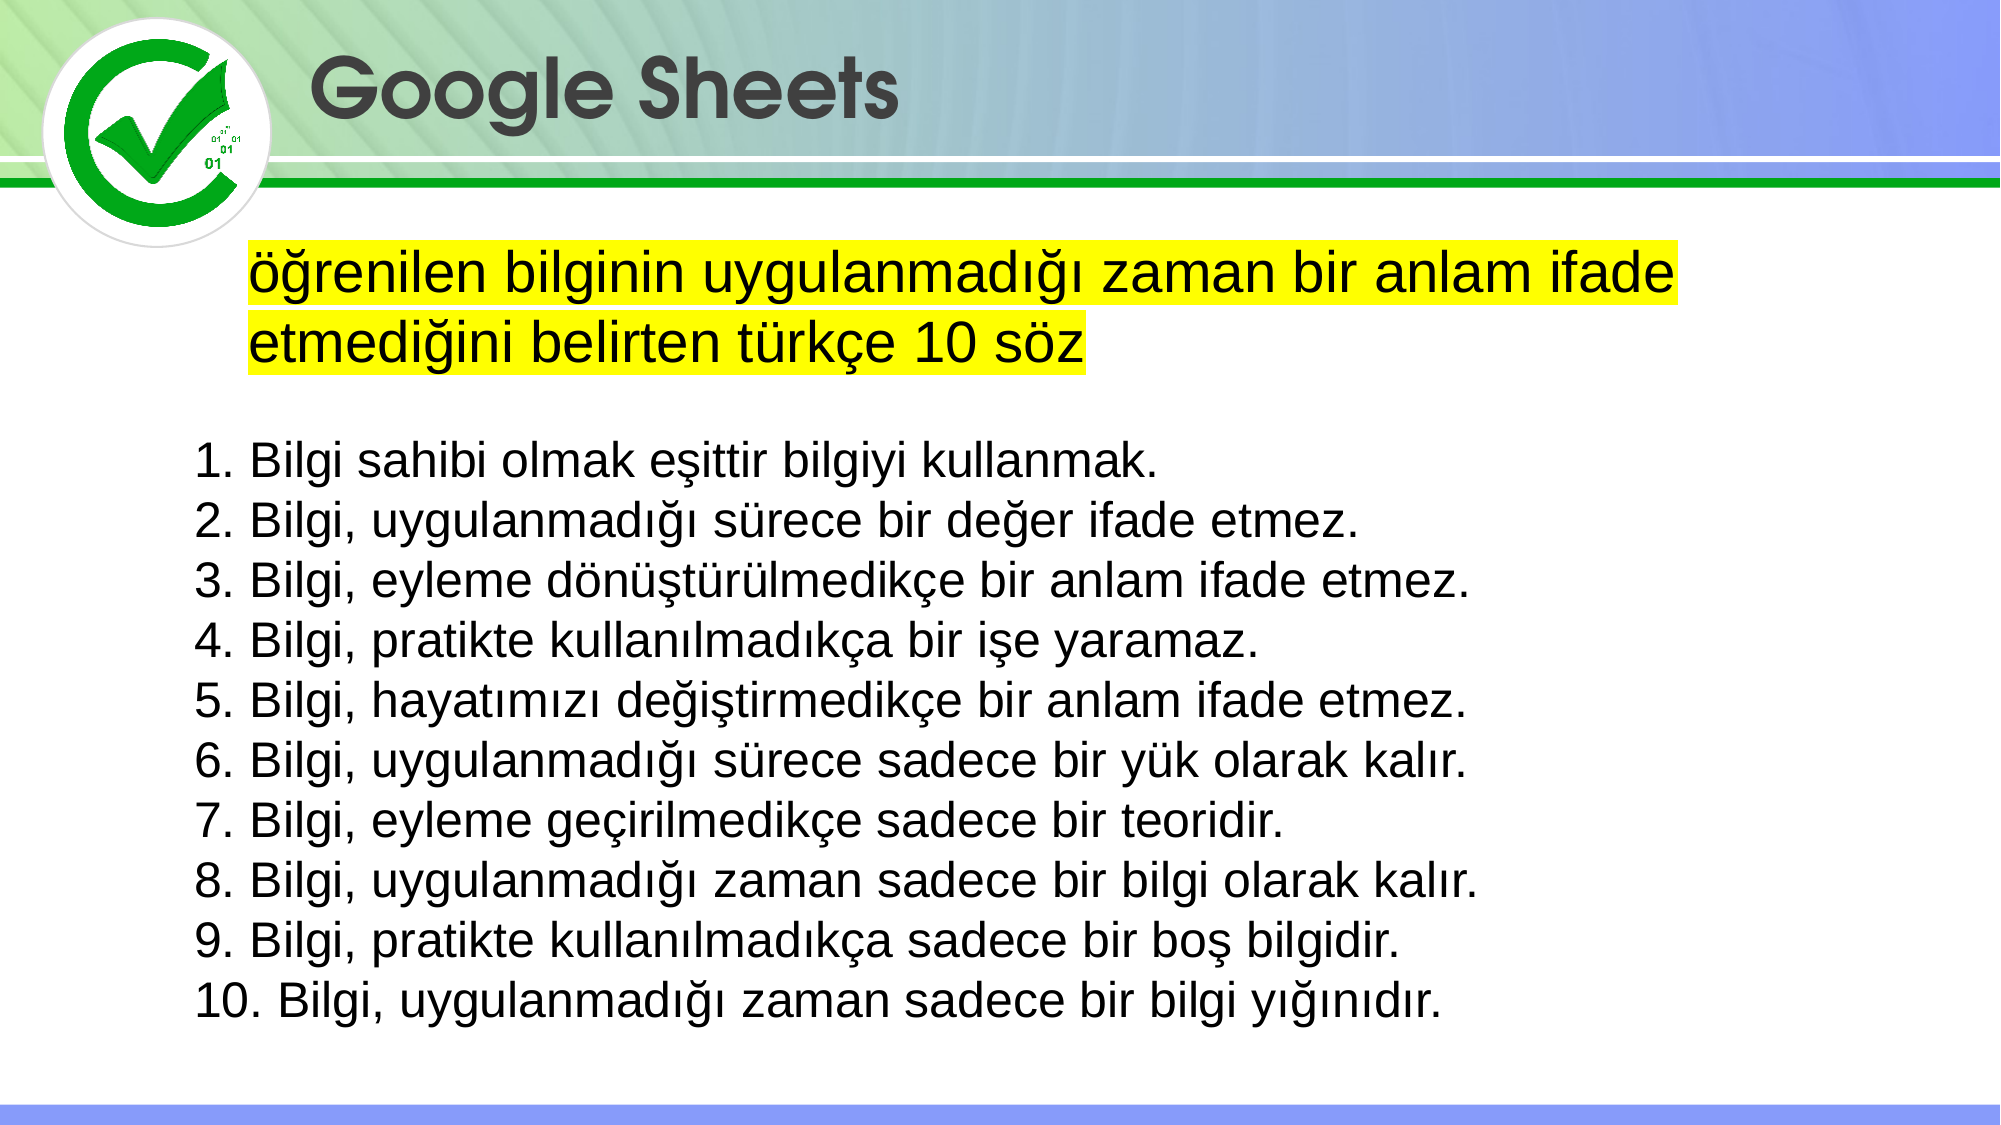

Google Sheets
öğrenilen bilginin uygulanmadığı zaman bir anlam ifade etmediğini belirten türkçe 10 söz
1. Bilgi sahibi olmak eşittir bilgiyi kullanmak.
2. Bilgi, uygulanmadığı sürece bir değer ifade etmez.
3. Bilgi, eyleme dönüştürülmedikçe bir anlam ifade etmez.
4. Bilgi, pratikte kullanılmadıkça bir işe yaramaz.
5. Bilgi, hayatımızı değiştirmedikçe bir anlam ifade etmez.
6. Bilgi, uygulanmadığı sürece sadece bir yük olarak kalır.
7. Bilgi, eyleme geçirilmedikçe sadece bir teoridir.
8. Bilgi, uygulanmadığı zaman sadece bir bilgi olarak kalır.
9. Bilgi, pratikte kullanılmadıkça sadece bir boş bilgidir.
10. Bilgi, uygulanmadığı zaman sadece bir bilgi yığınıdır.